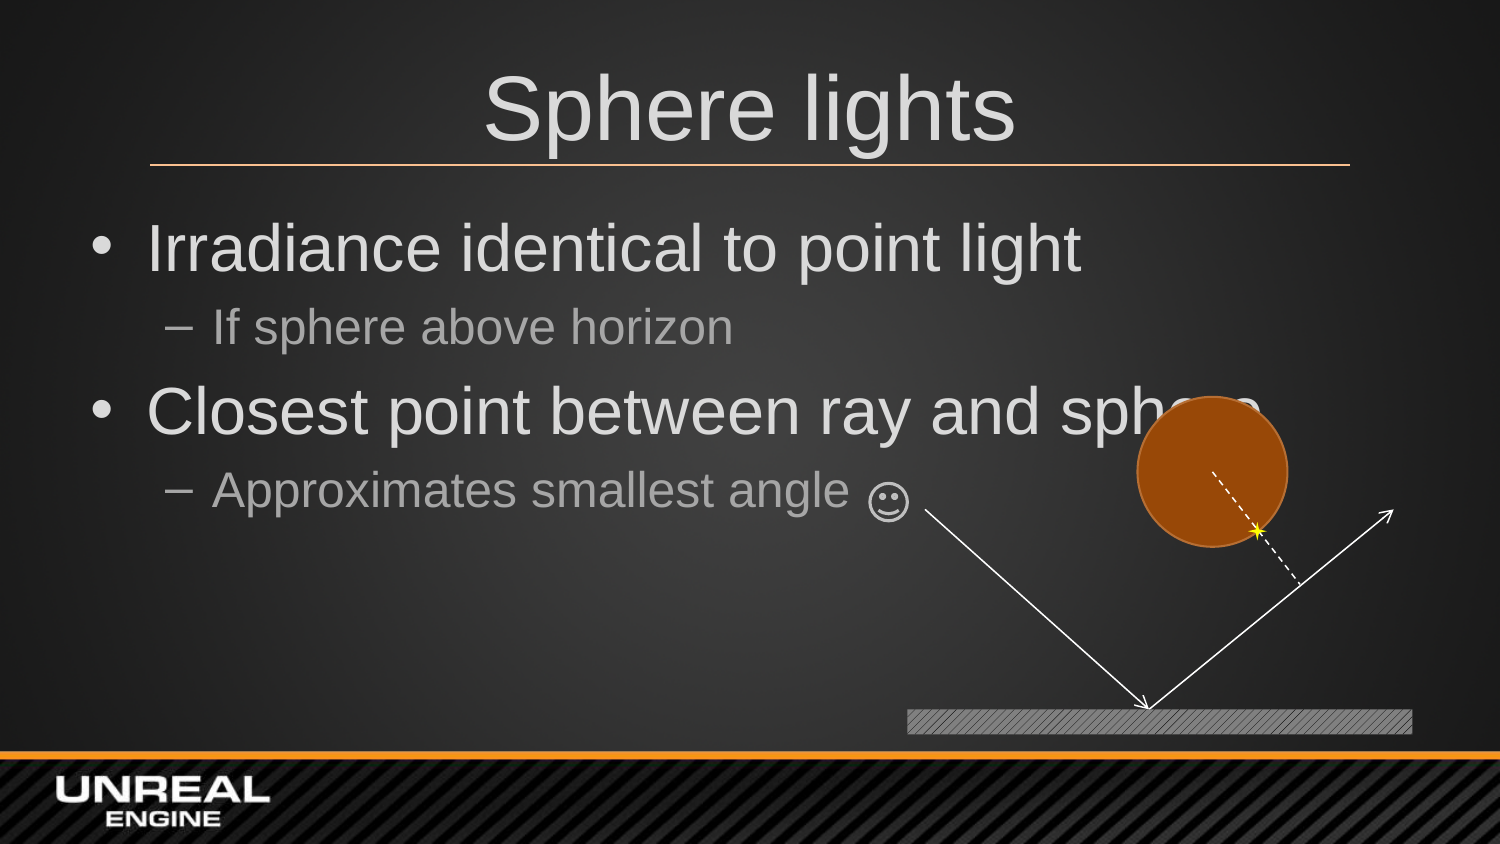

# Sphere lights
Irradiance identical to point light
If sphere above horizon
Closest point between ray and sphere
Approximates smallest angle